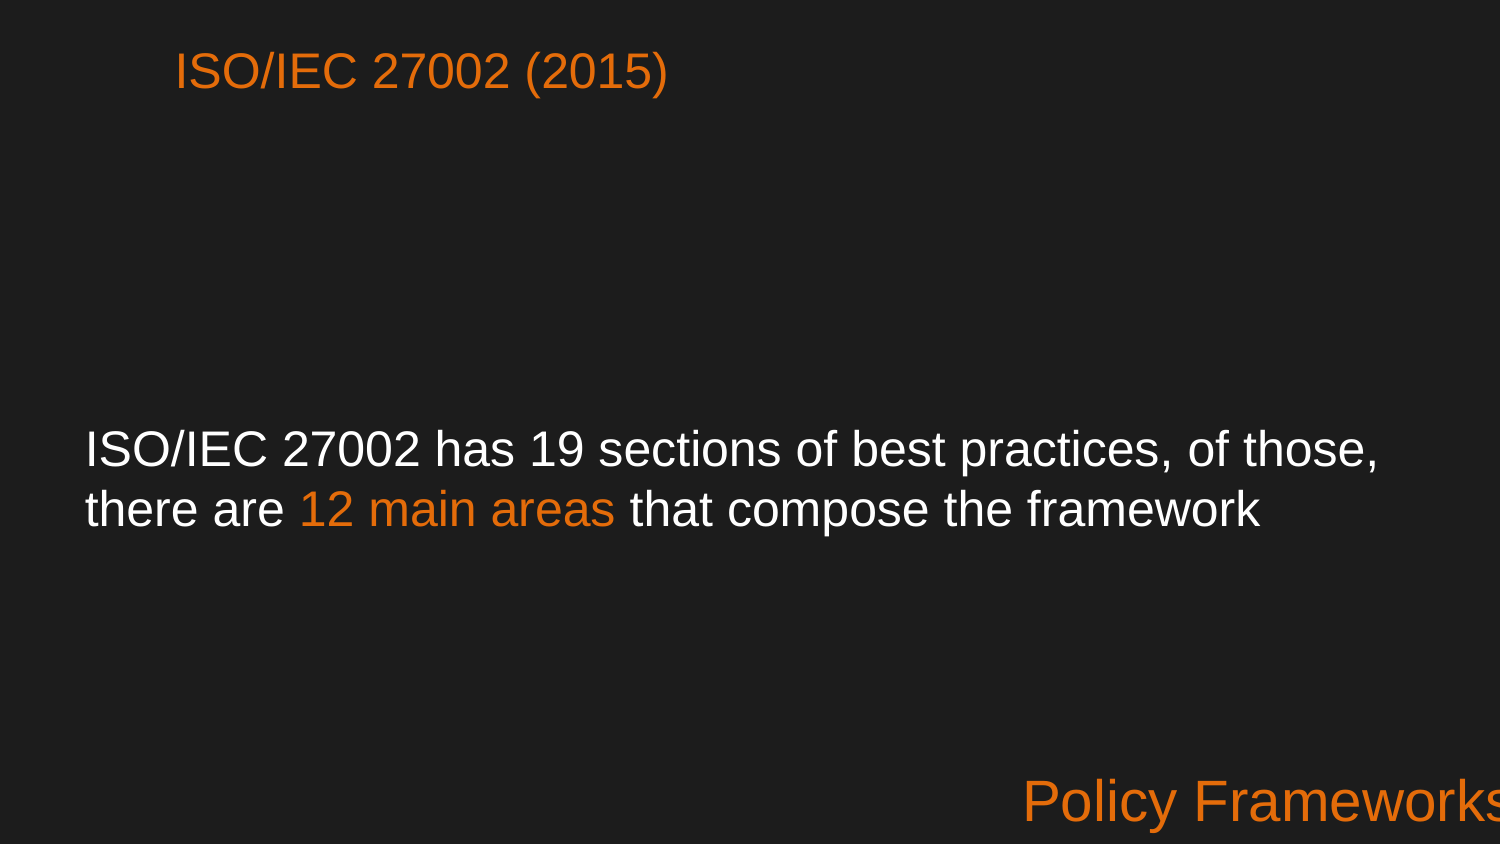

ISO/IEC 27002 (2015)
ISO/IEC 27002 has 19 sections of best practices, of those, there are 12 main areas that compose the framework
Policy Frameworks